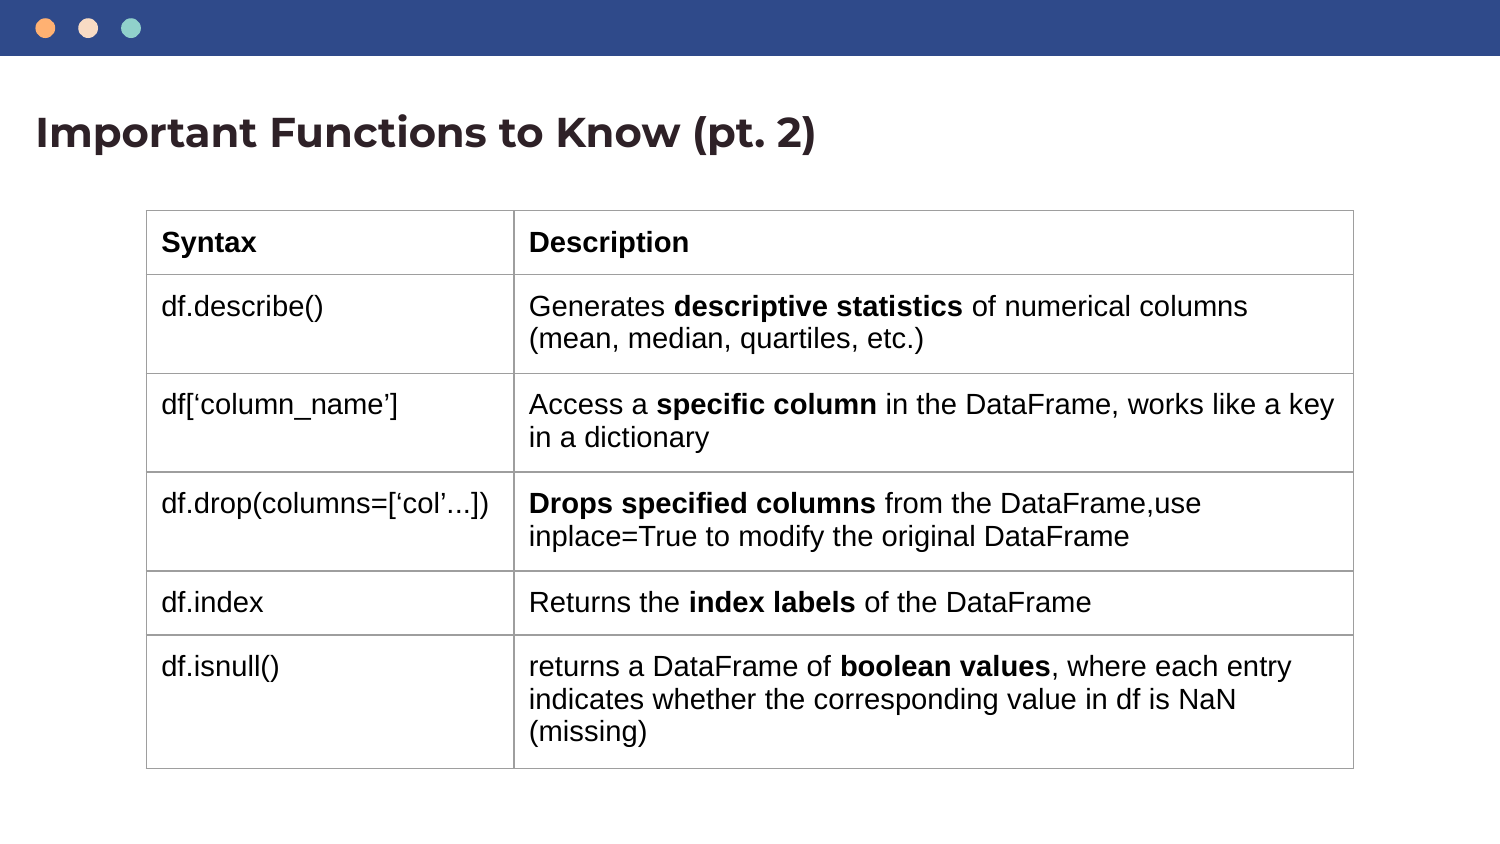

Important Functions to Know (pt. 2)
| Syntax | Description |
| --- | --- |
| df.describe() | Generates descriptive statistics of numerical columns (mean, median, quartiles, etc.) |
| df[‘column\_name’] | Access a specific column in the DataFrame, works like a key in a dictionary |
| df.drop(columns=[‘col’...]) | Drops specified columns from the DataFrame,use inplace=True to modify the original DataFrame |
| df.index | Returns the index labels of the DataFrame |
| df.isnull() | returns a DataFrame of boolean values, where each entry indicates whether the corresponding value in df is NaN (missing) |